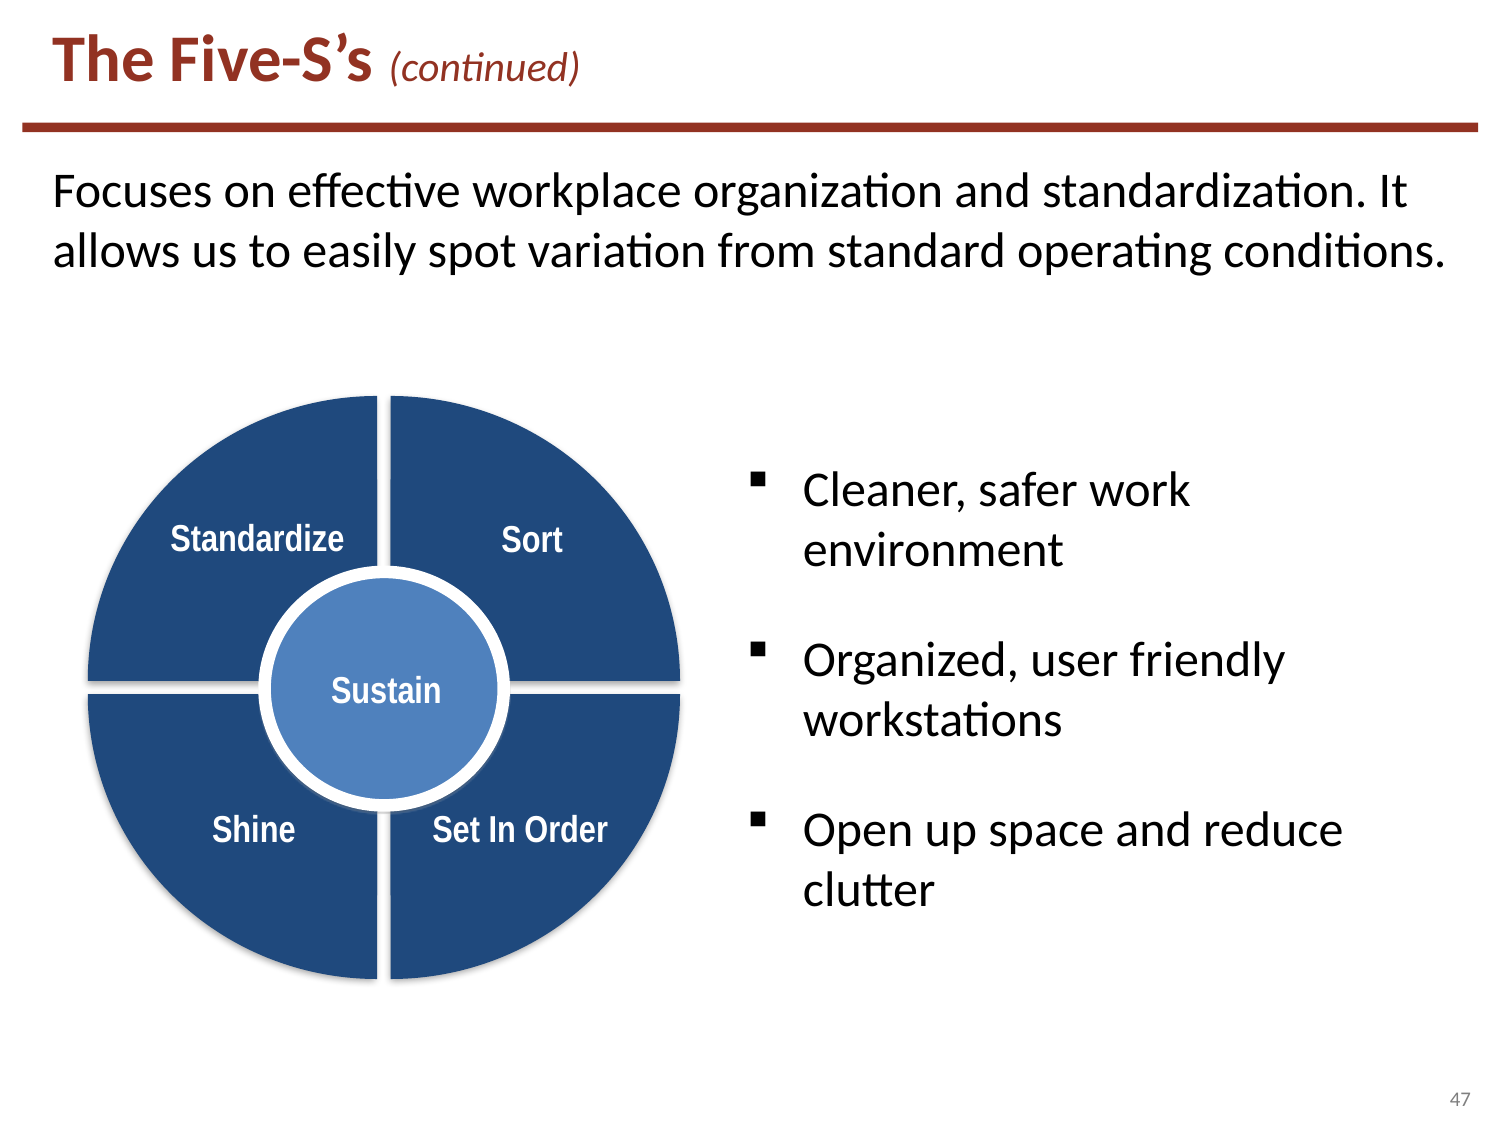

The Five-S’s (continued)
Focuses on effective workplace organization and standardization. It allows us to easily spot variation from standard operating conditions.

Standardize
Sort

Sustain

Shine
Set In Order
Cleaner, safer work environment
Organized, user friendly workstations
Open up space and reduce clutter